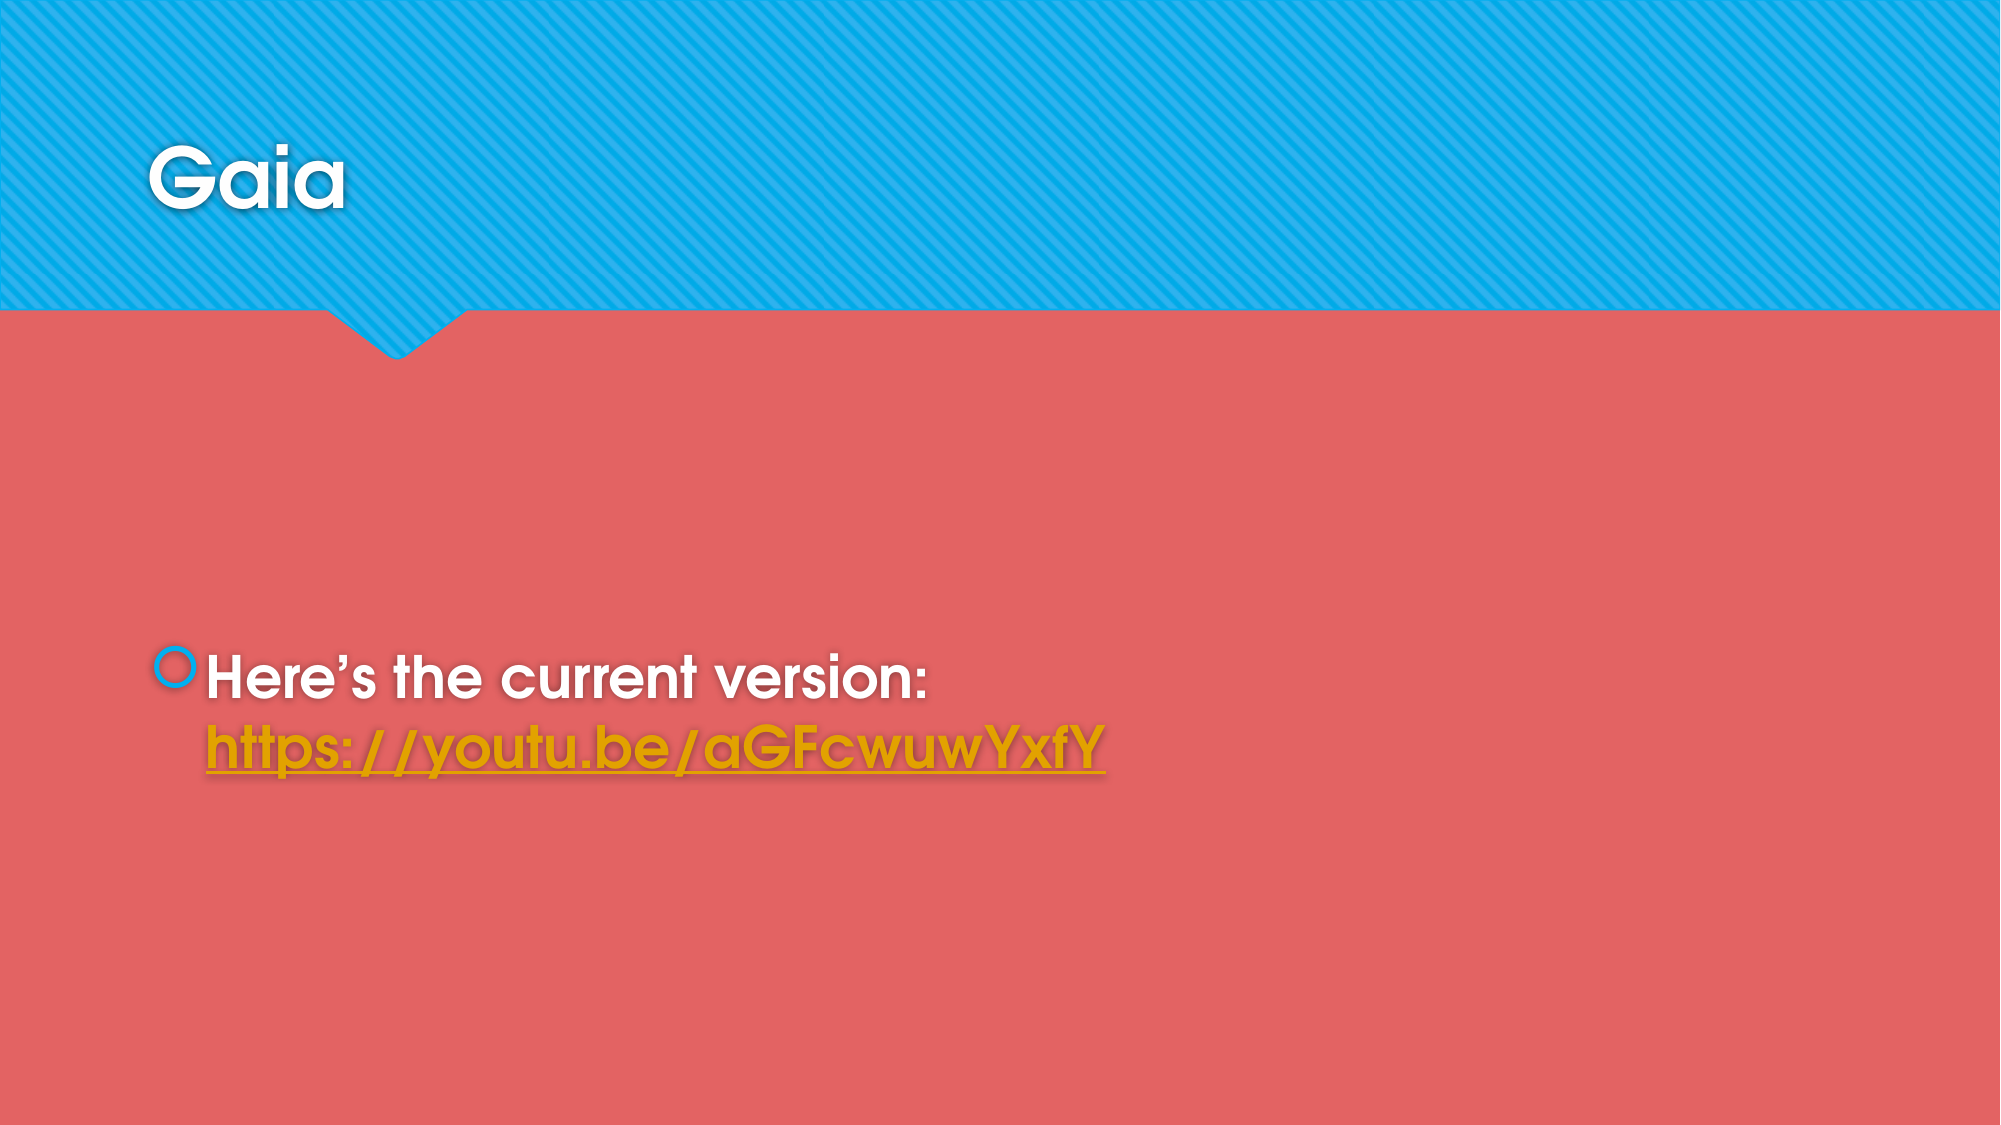

# Gaia

Here’s the current version:               https://youtu.be/aGFcwuwYxfY